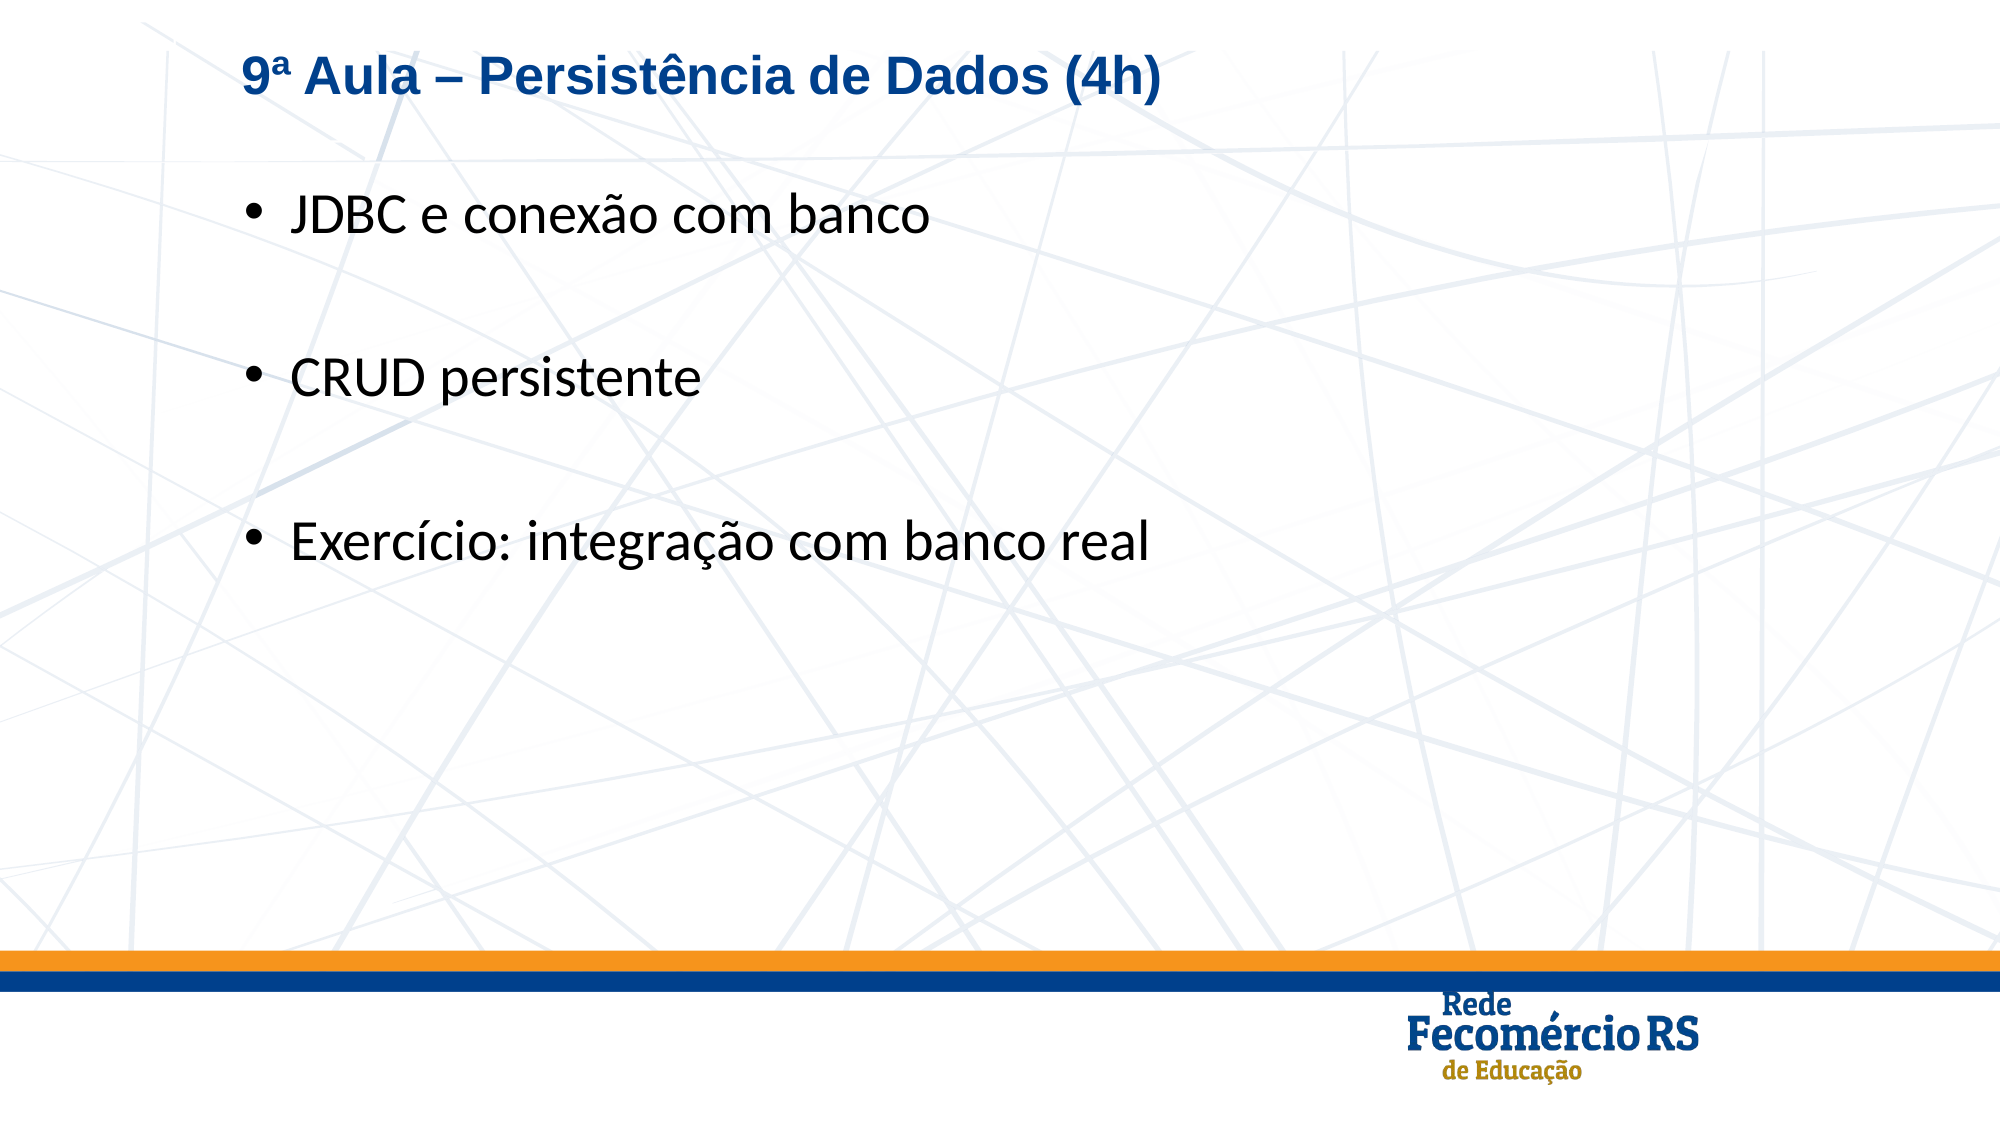

9ª Aula – Persistência de Dados (4h)
JDBC e conexão com banco

CRUD persistente

Exercício: integração com banco real